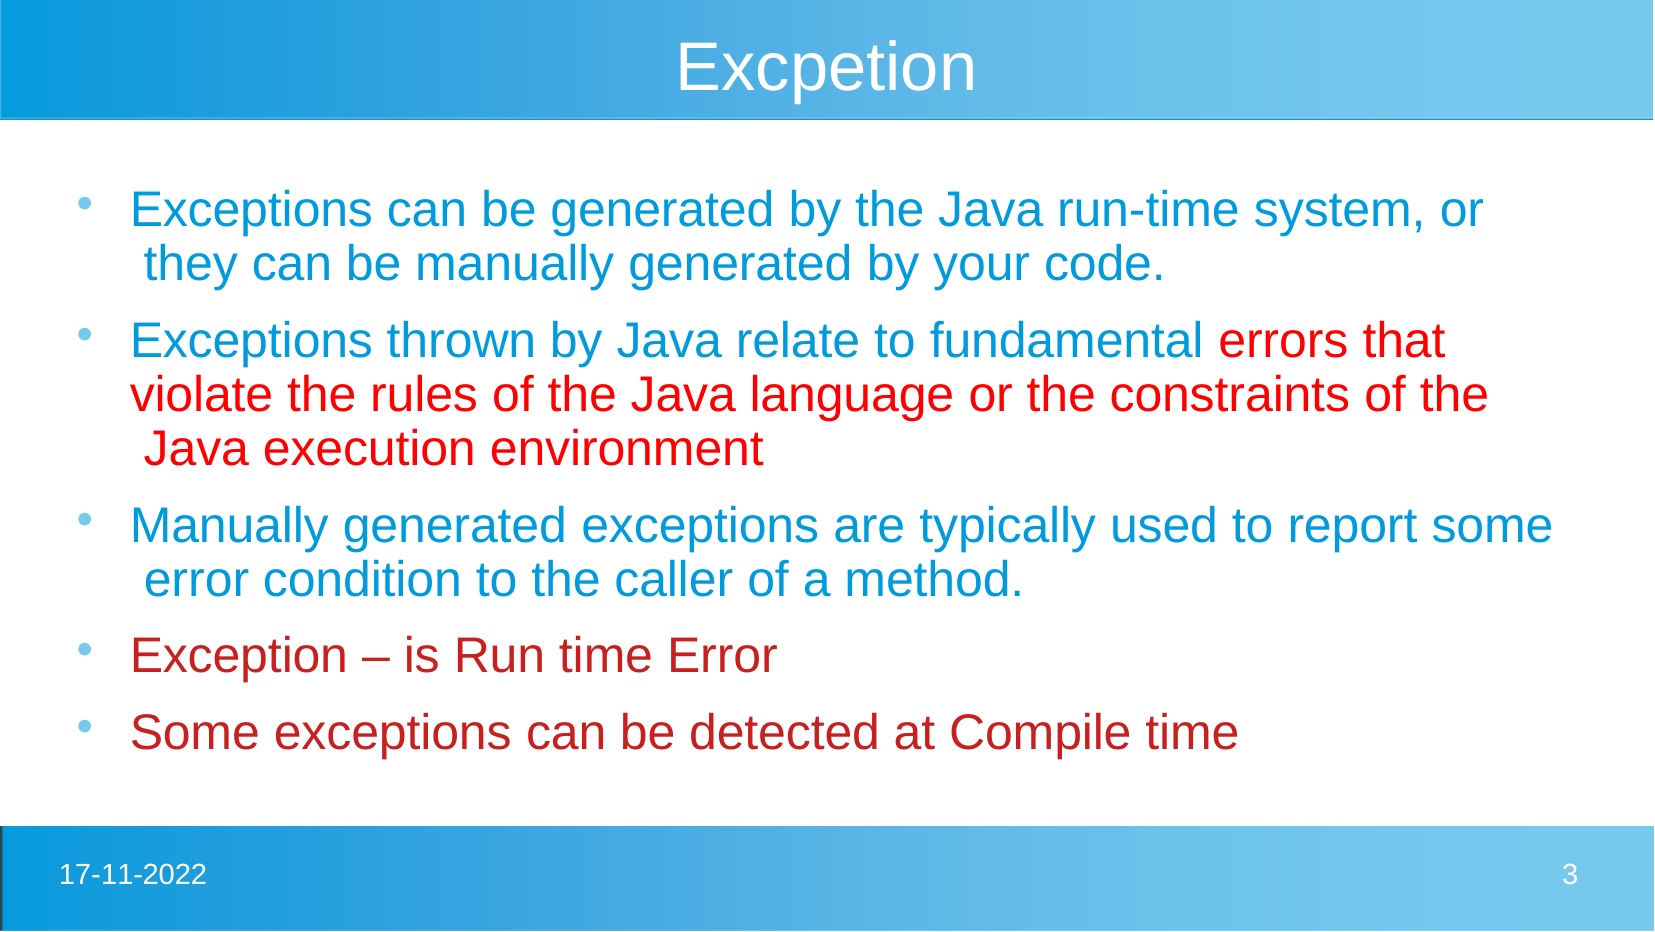

# Excpetion
Exceptions can be generated by the Java run-time system, or  they can be manually generated by your code.
Exceptions thrown by Java relate to fundamental errors that  violate the rules of the Java language or the constraints of the  Java execution environment
Manually generated exceptions are typically used to report some  error condition to the caller of a method.
Exception – is Run time Error
Some exceptions can be detected at Compile time
17-11-2022
3